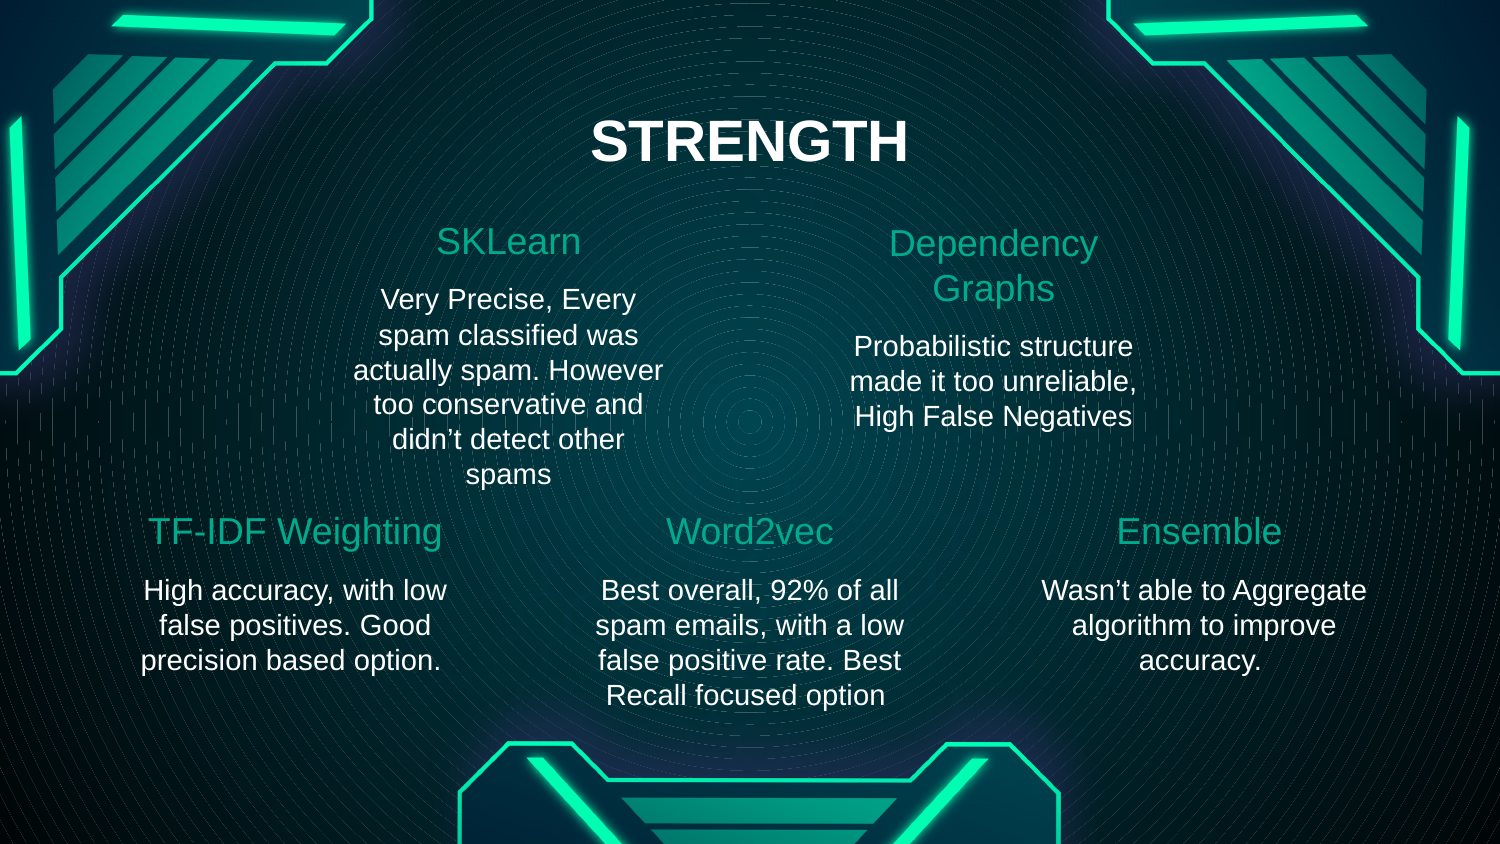

# STRENGTH
SKLearn
Dependency Graphs
Very Precise, Every spam classified was actually spam. However too conservative and didn’t detect other spams
Probabilistic structure made it too unreliable, High False Negatives
Ensemble
TF-IDF Weighting
Word2vec
Wasn’t able to Aggregate algorithm to improve accuracy.
High accuracy, with low false positives. Good precision based option.
Best overall, 92% of all spam emails, with a low false positive rate. Best Recall focused option